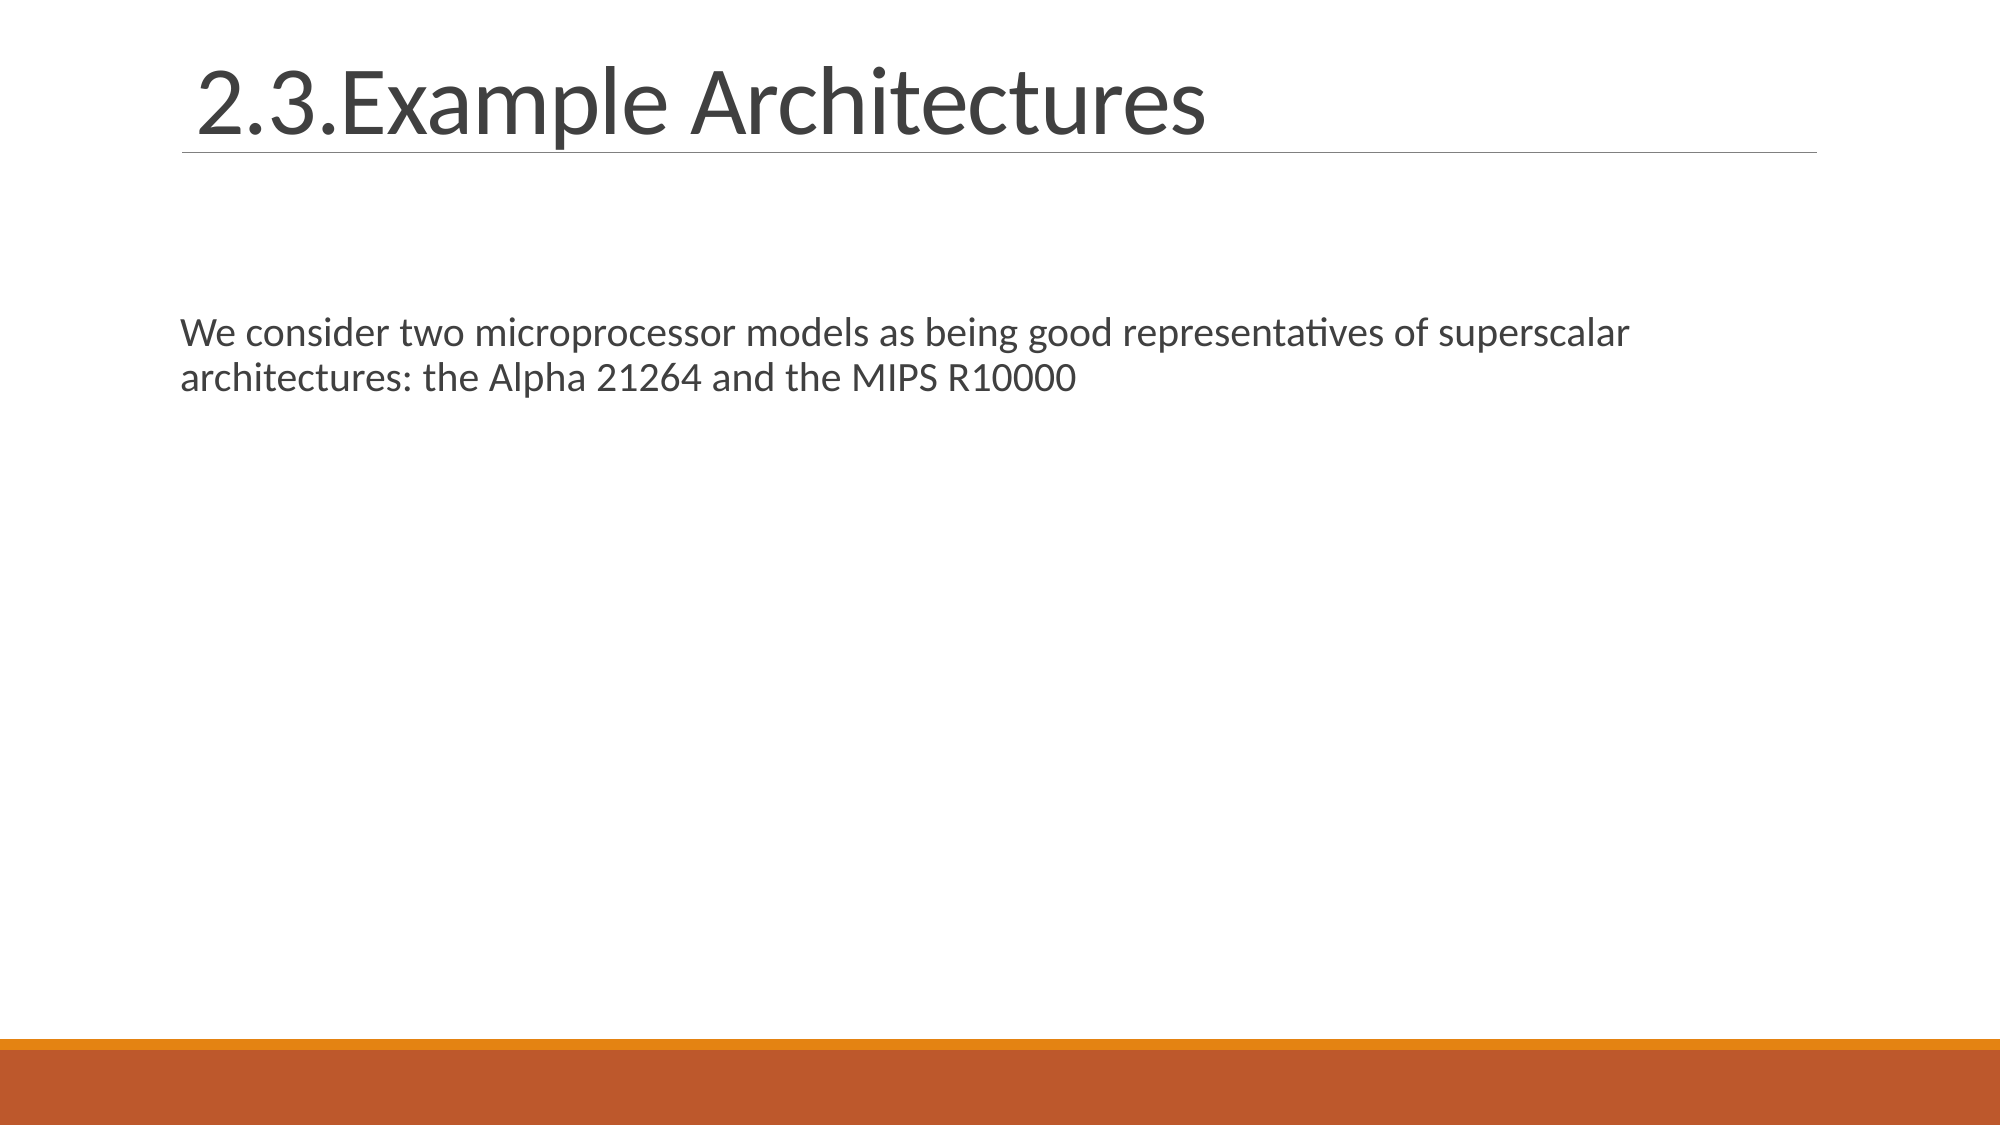

# 2.3.Example Architectures
We consider two microprocessor models as being good representatives of superscalar architectures: the Alpha 21264 and the MIPS R10000